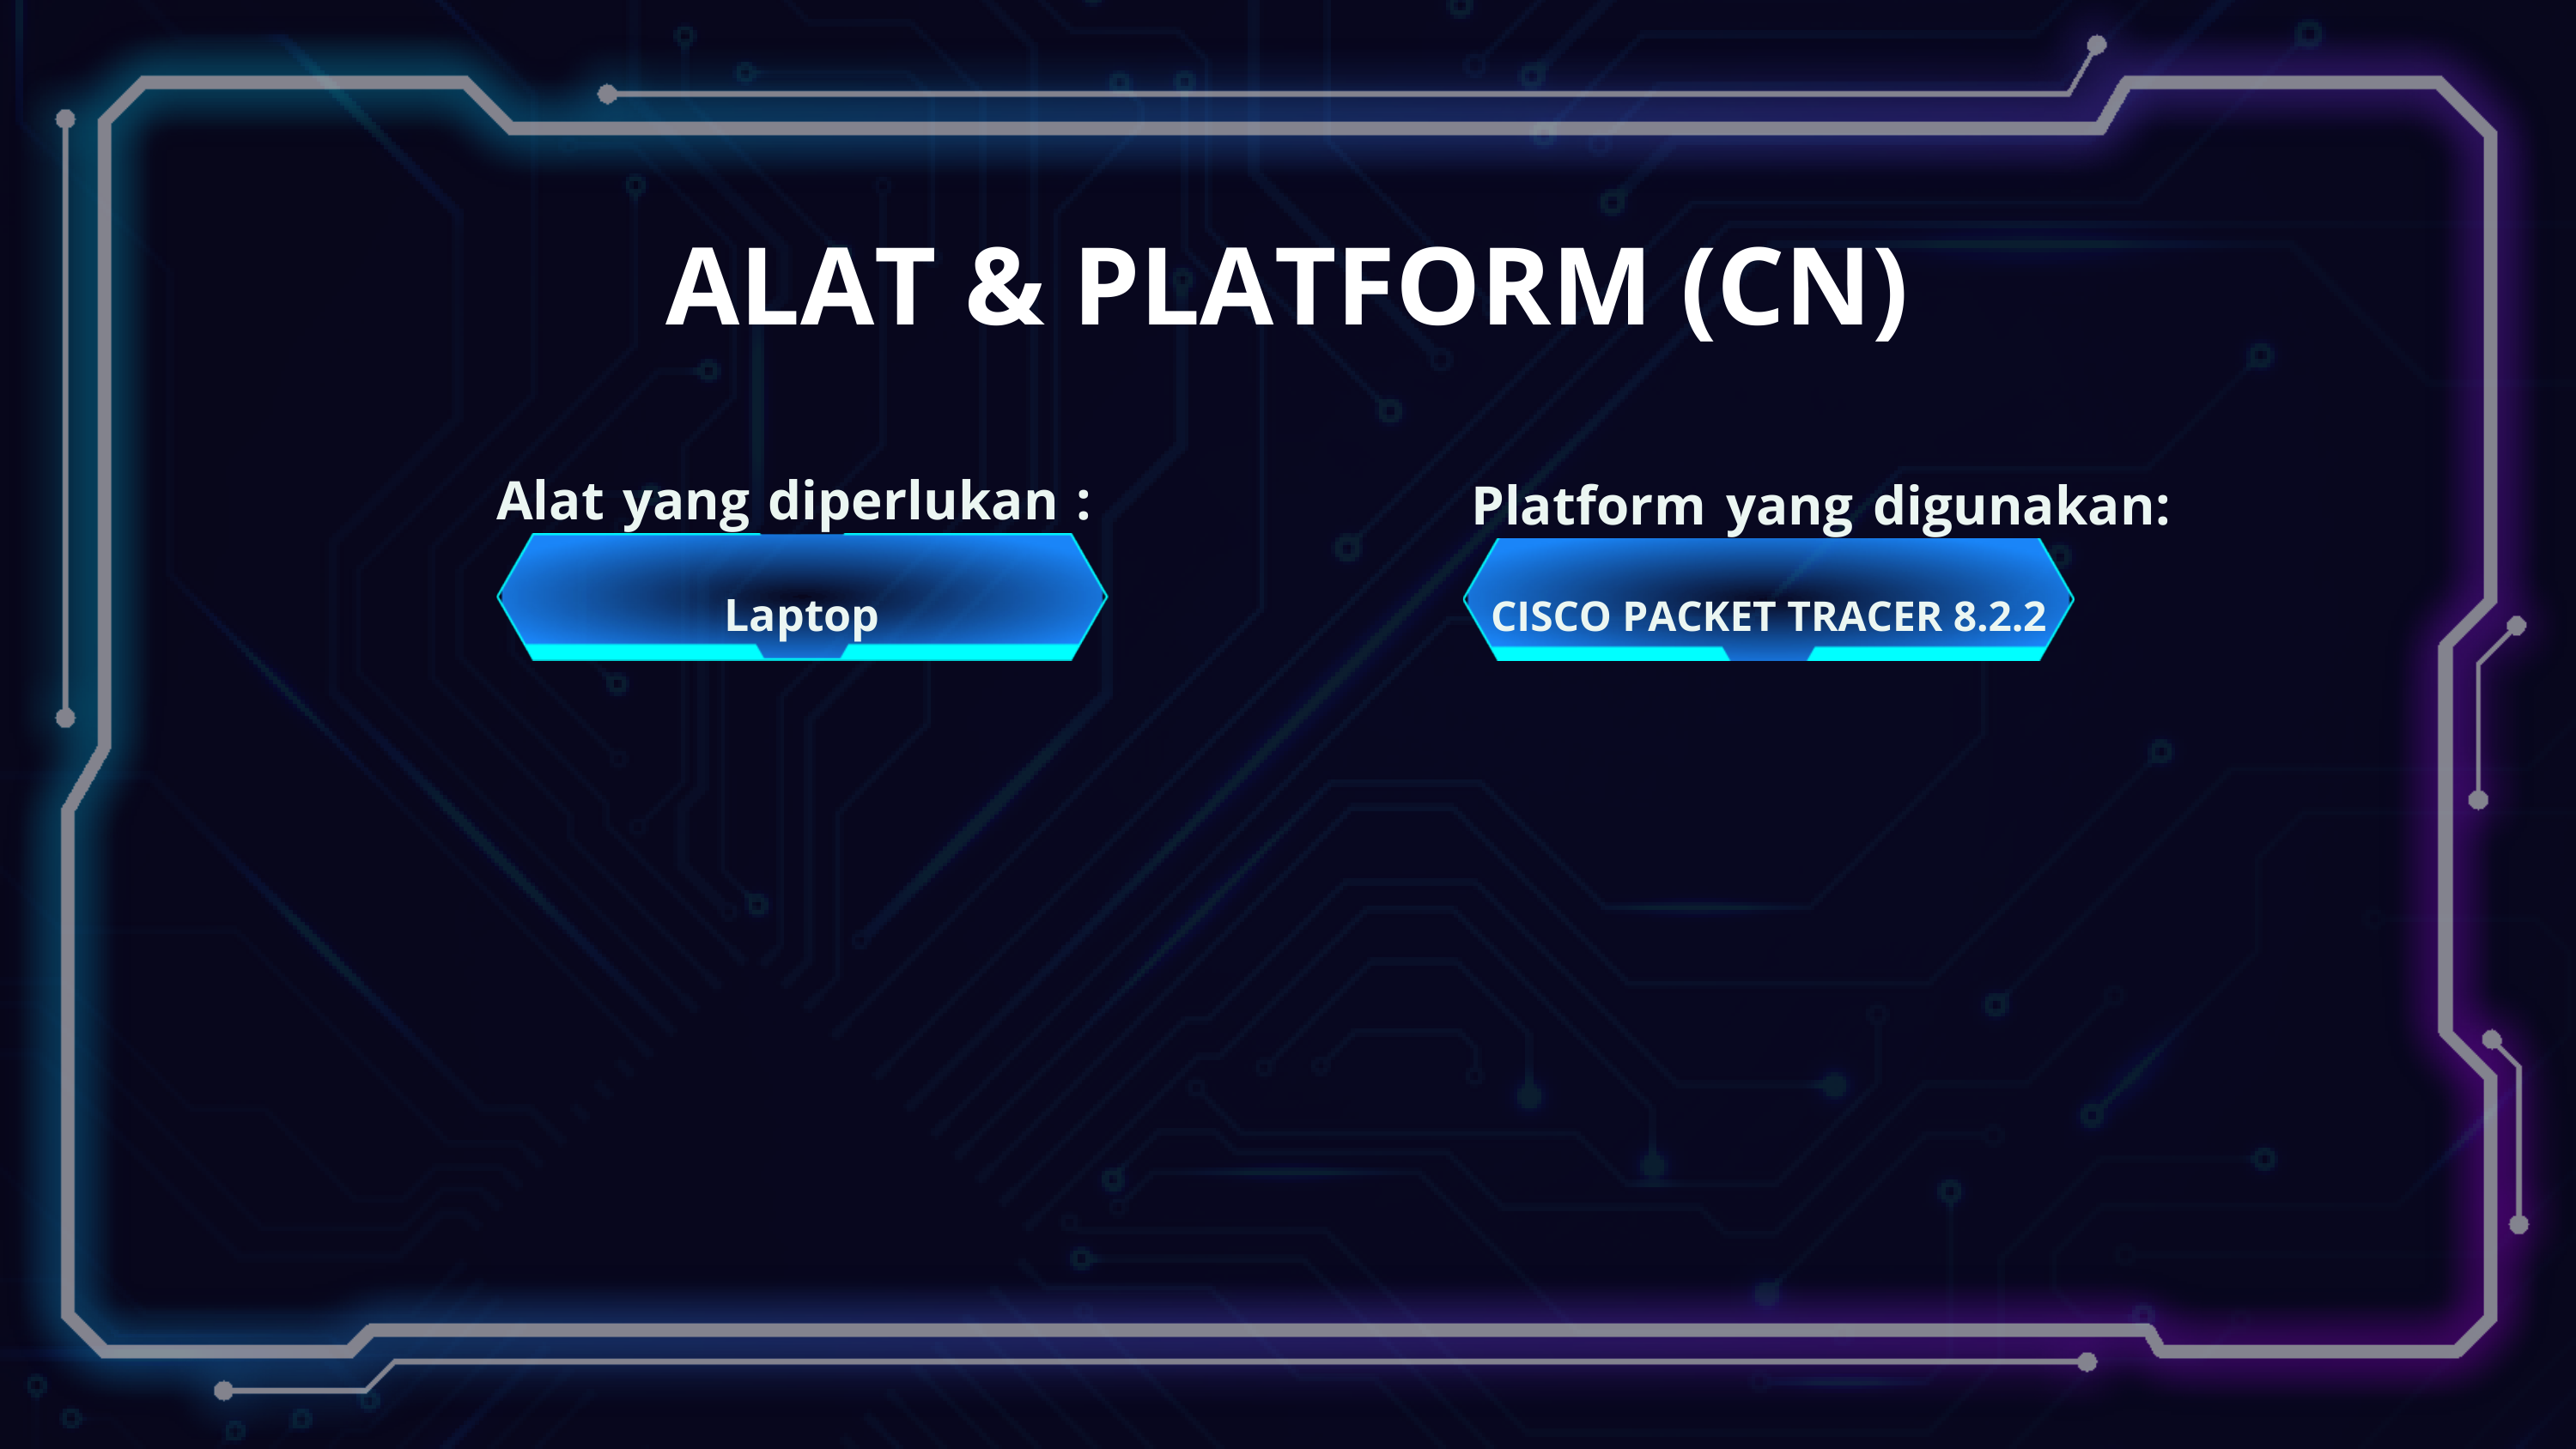

ALAT & PLATFORM (CN)
Alat yang diperlukan :
Platform yang digunakan:

Laptop

CISCO PACKET TRACER 8.2.2